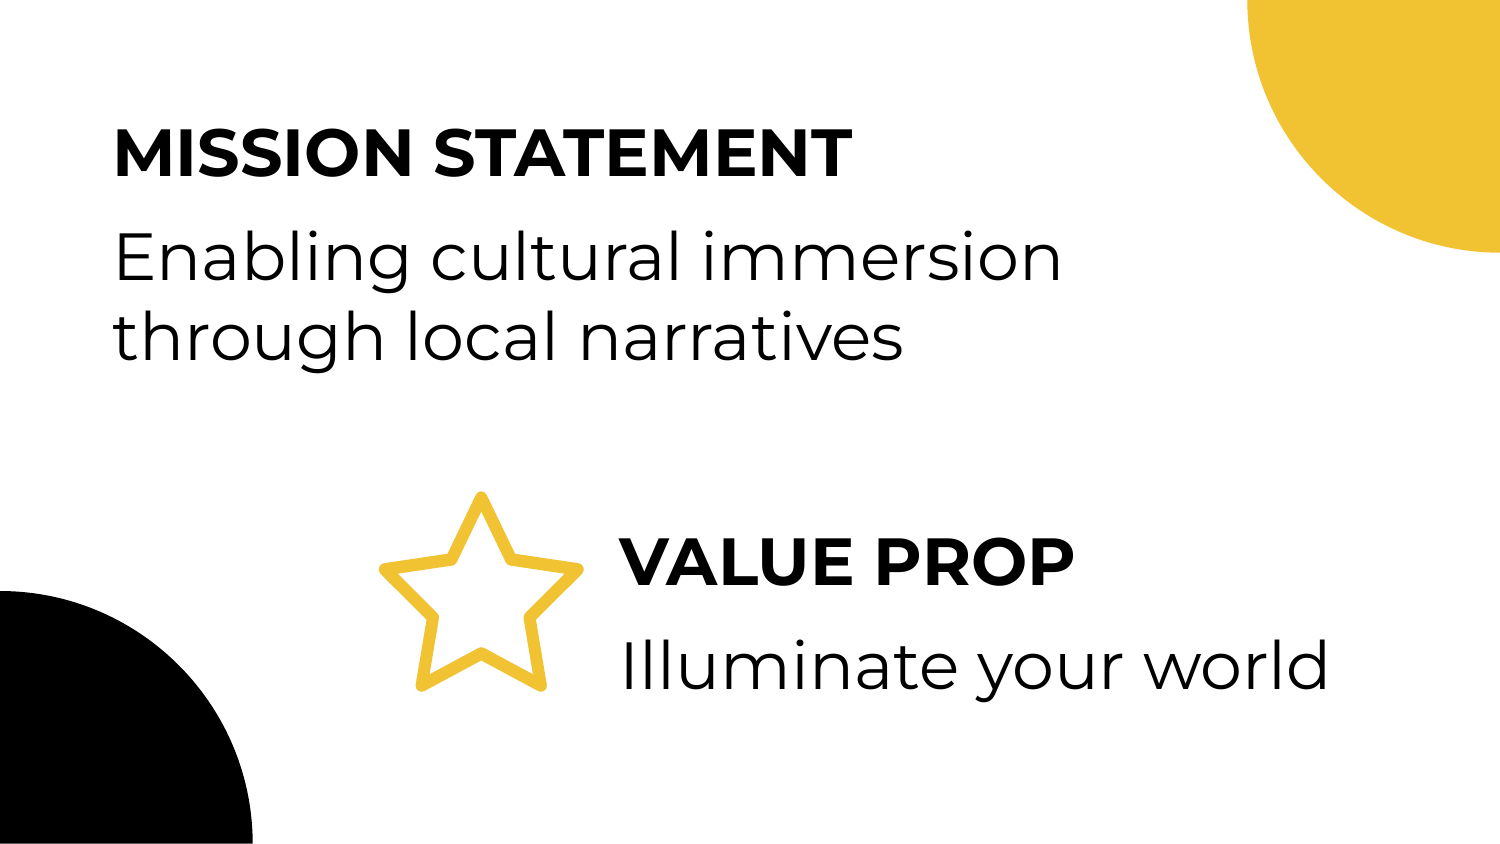

MISSION STATEMENT

Enabling cultural immersion through local narratives

VALUE PROP

Illuminate your world